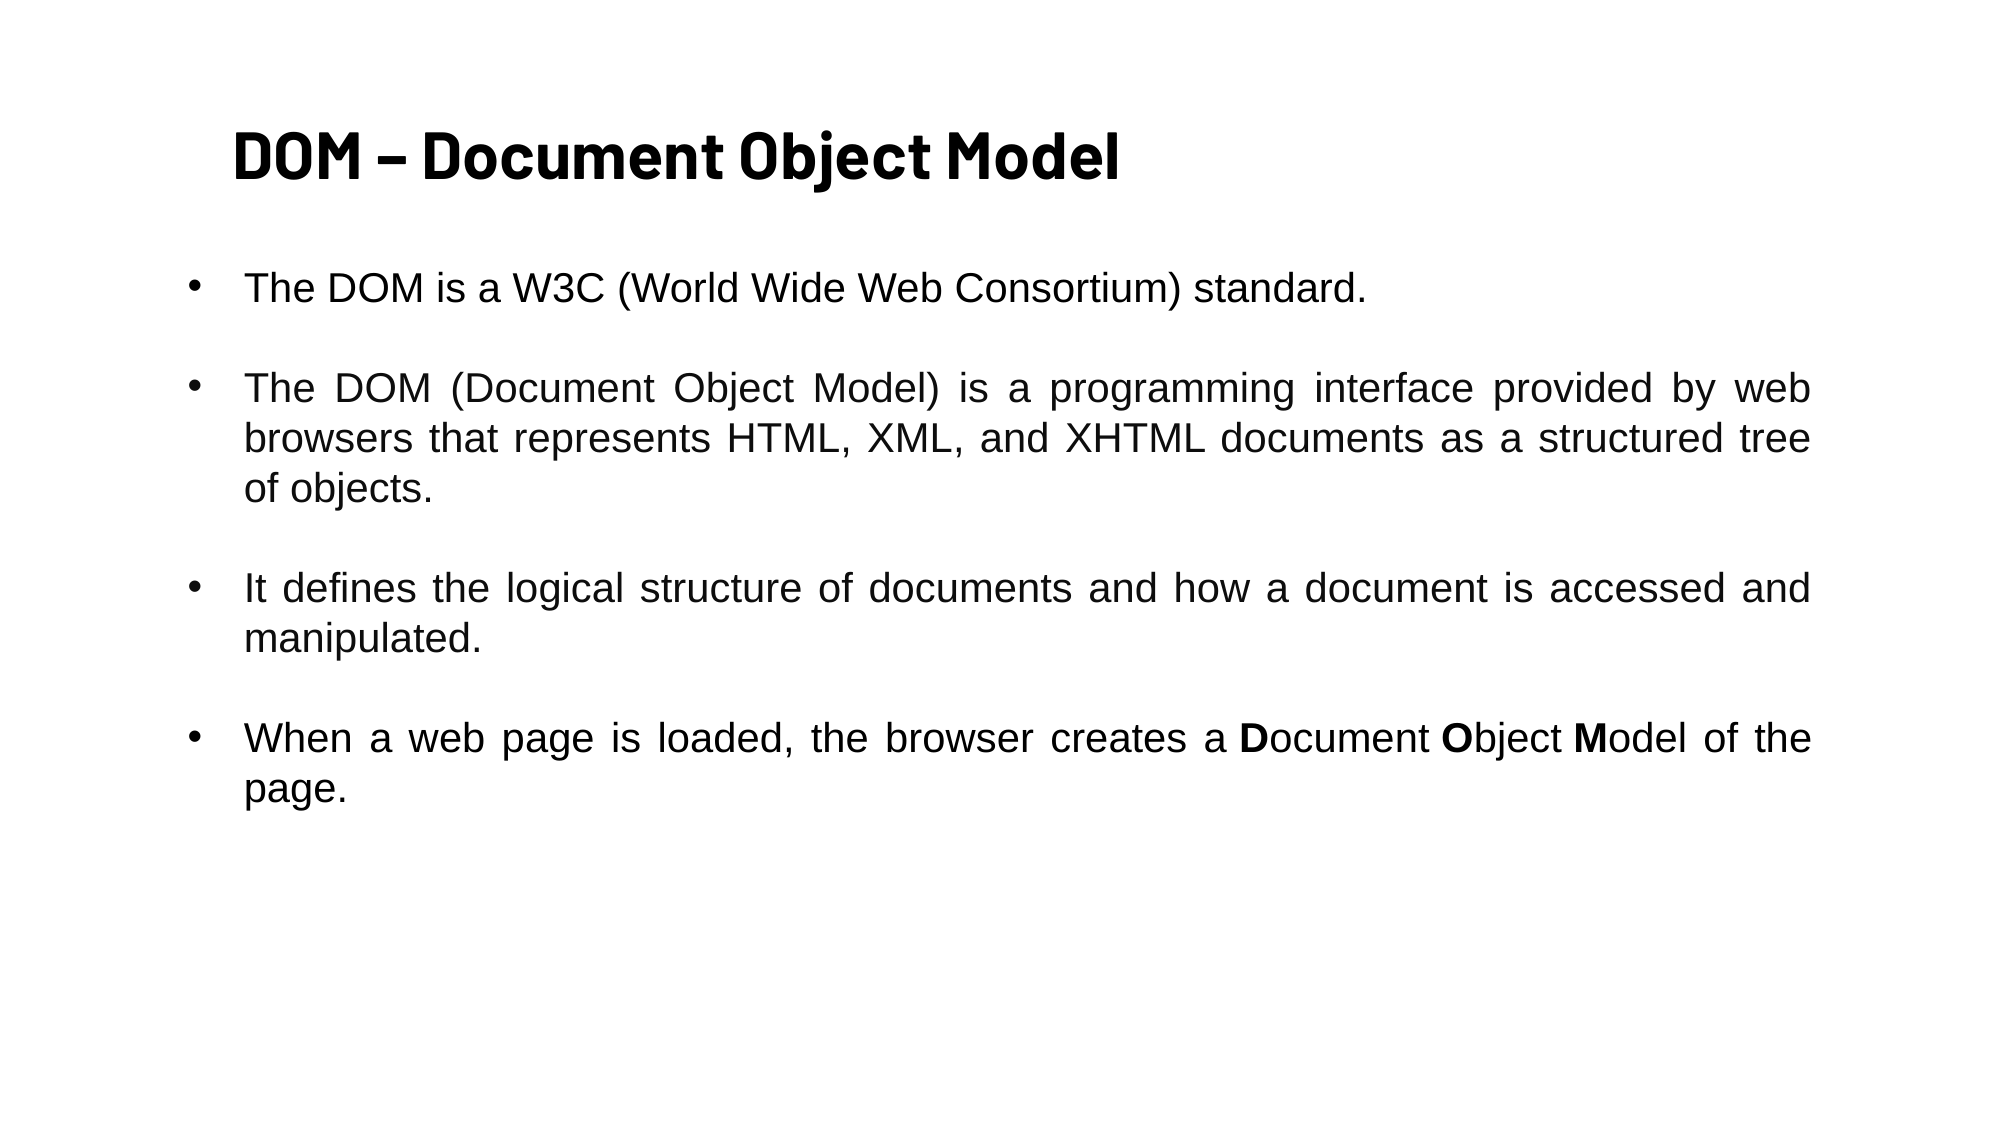

DOM – Document Object Model
The DOM is a W3C (World Wide Web Consortium) standard.

The DOM (Document Object Model) is a programming interface provided by web browsers that represents HTML, XML, and XHTML documents as a structured tree of objects.

It defines the logical structure of documents and how a document is accessed and manipulated.

When a web page is loaded, the browser creates a Document Object Model of the page.